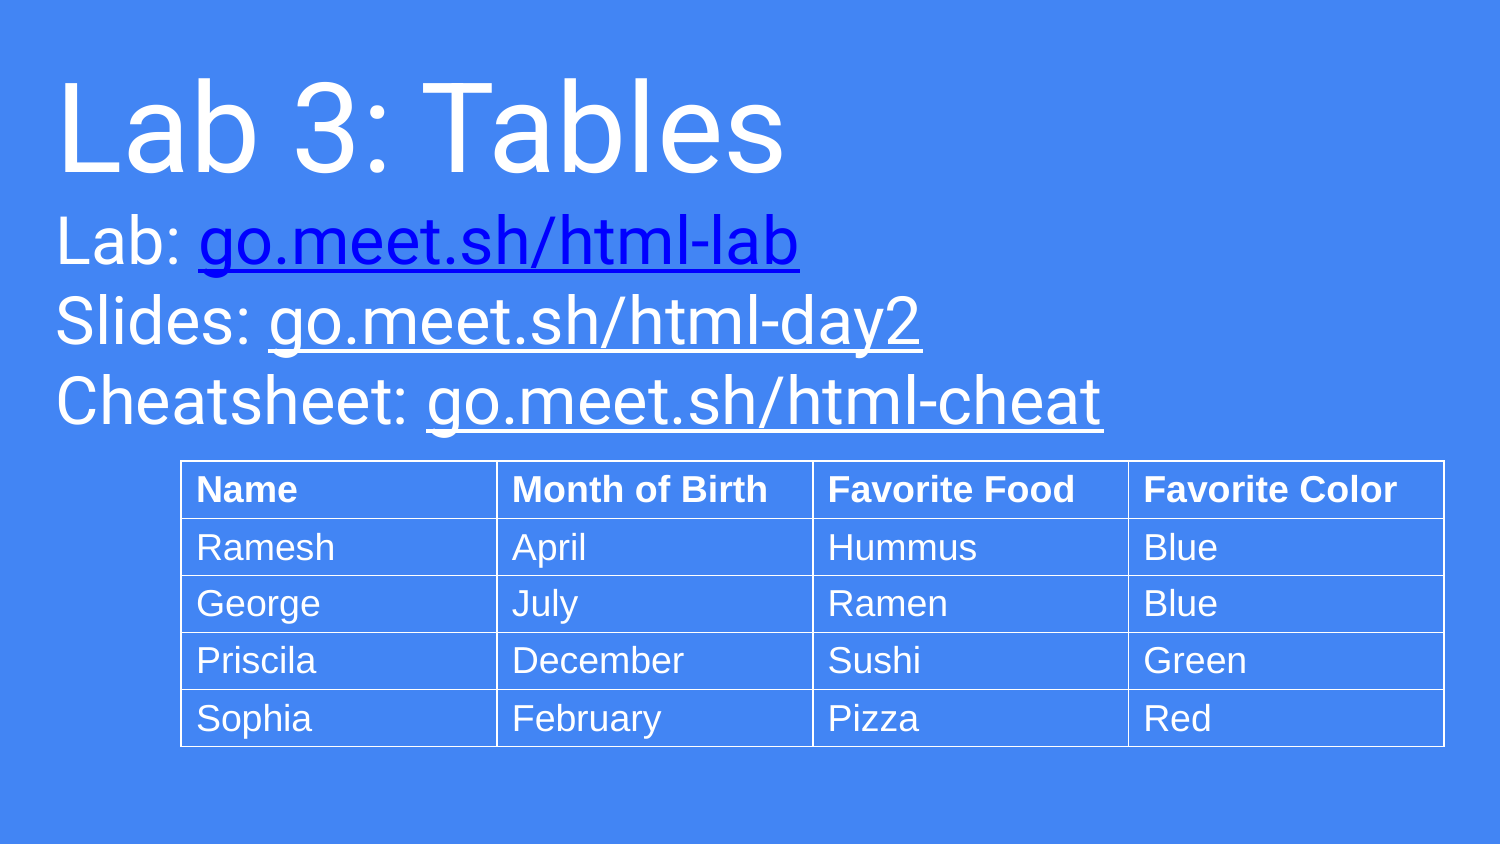

Lab 3: Tables
Lab: go.meet.sh/html-lab
Slides: go.meet.sh/html-day2
Cheatsheet: go.meet.sh/html-cheat
| Name | Month of Birth | Favorite Food | Favorite Color |
| --- | --- | --- | --- |
| Ramesh | April | Hummus | Blue |
| George | July | Ramen | Blue |
| Priscila | December | Sushi | Green |
| Sophia | February | Pizza | Red |